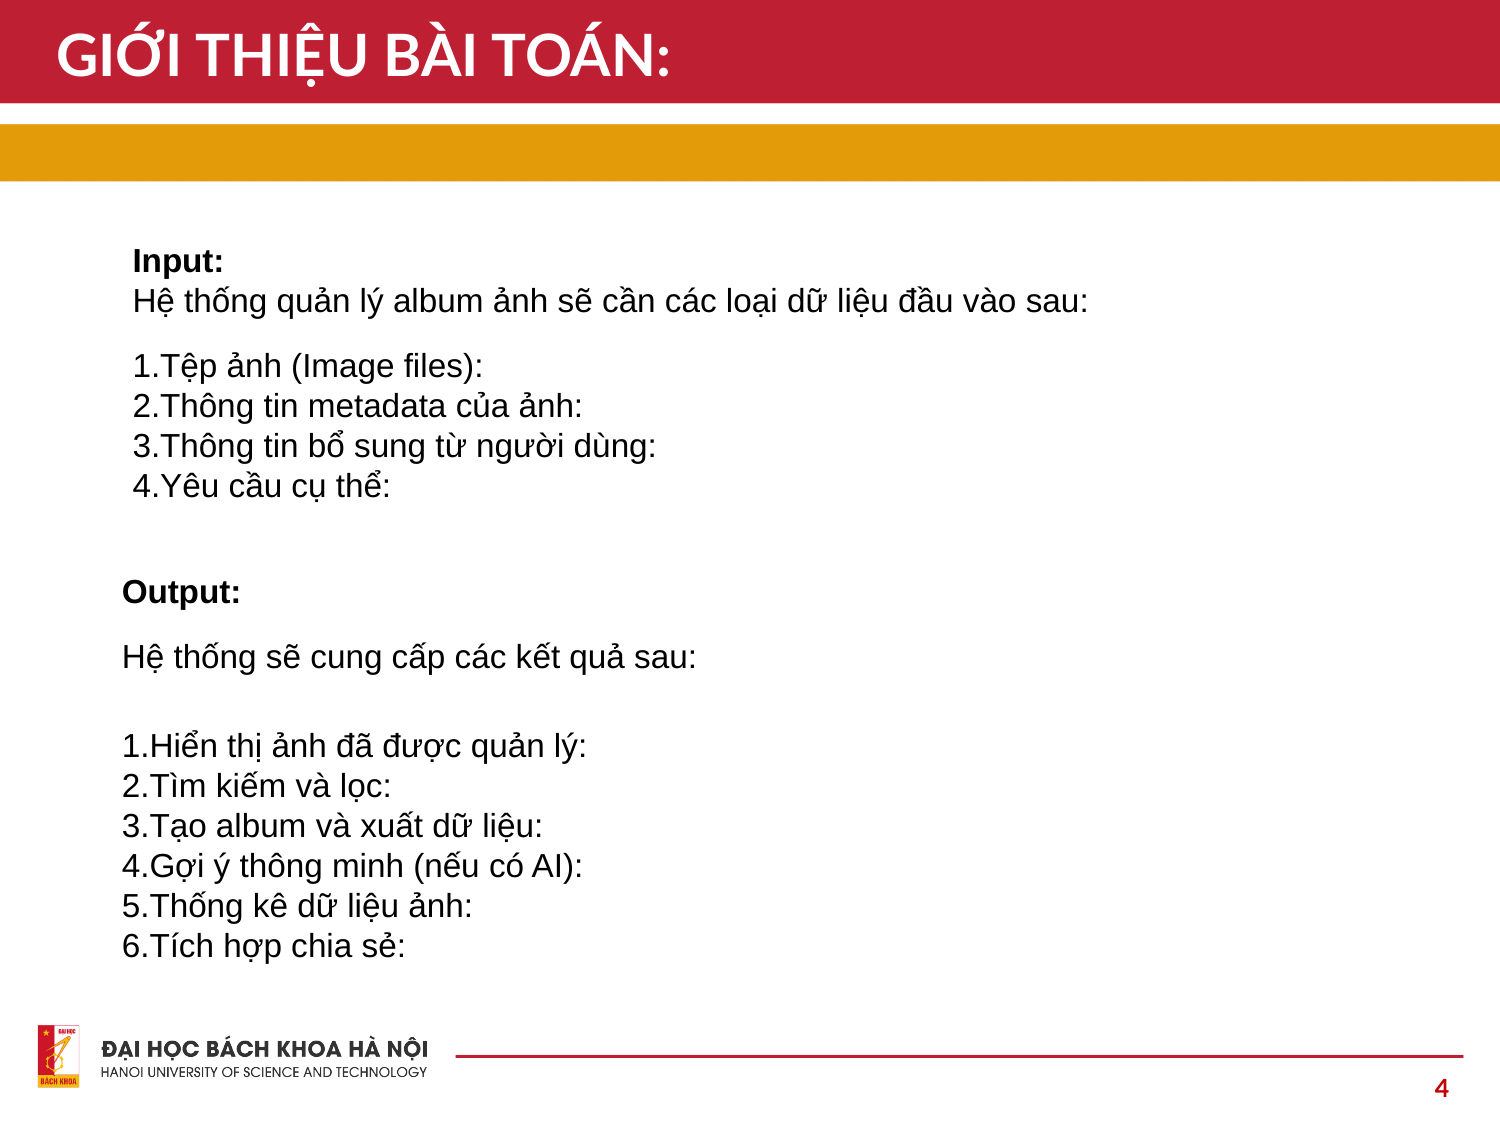

# GIỚI THIỆU BÀI TOÁN:
Input:
Hệ thống quản lý album ảnh sẽ cần các loại dữ liệu đầu vào sau:
Tệp ảnh (Image files):
Thông tin metadata của ảnh:
Thông tin bổ sung từ người dùng:
Yêu cầu cụ thể:
Output:
Hệ thống sẽ cung cấp các kết quả sau:
Hiển thị ảnh đã được quản lý:
Tìm kiếm và lọc:
Tạo album và xuất dữ liệu:
Gợi ý thông minh (nếu có AI):
Thống kê dữ liệu ảnh:
Tích hợp chia sẻ:
4